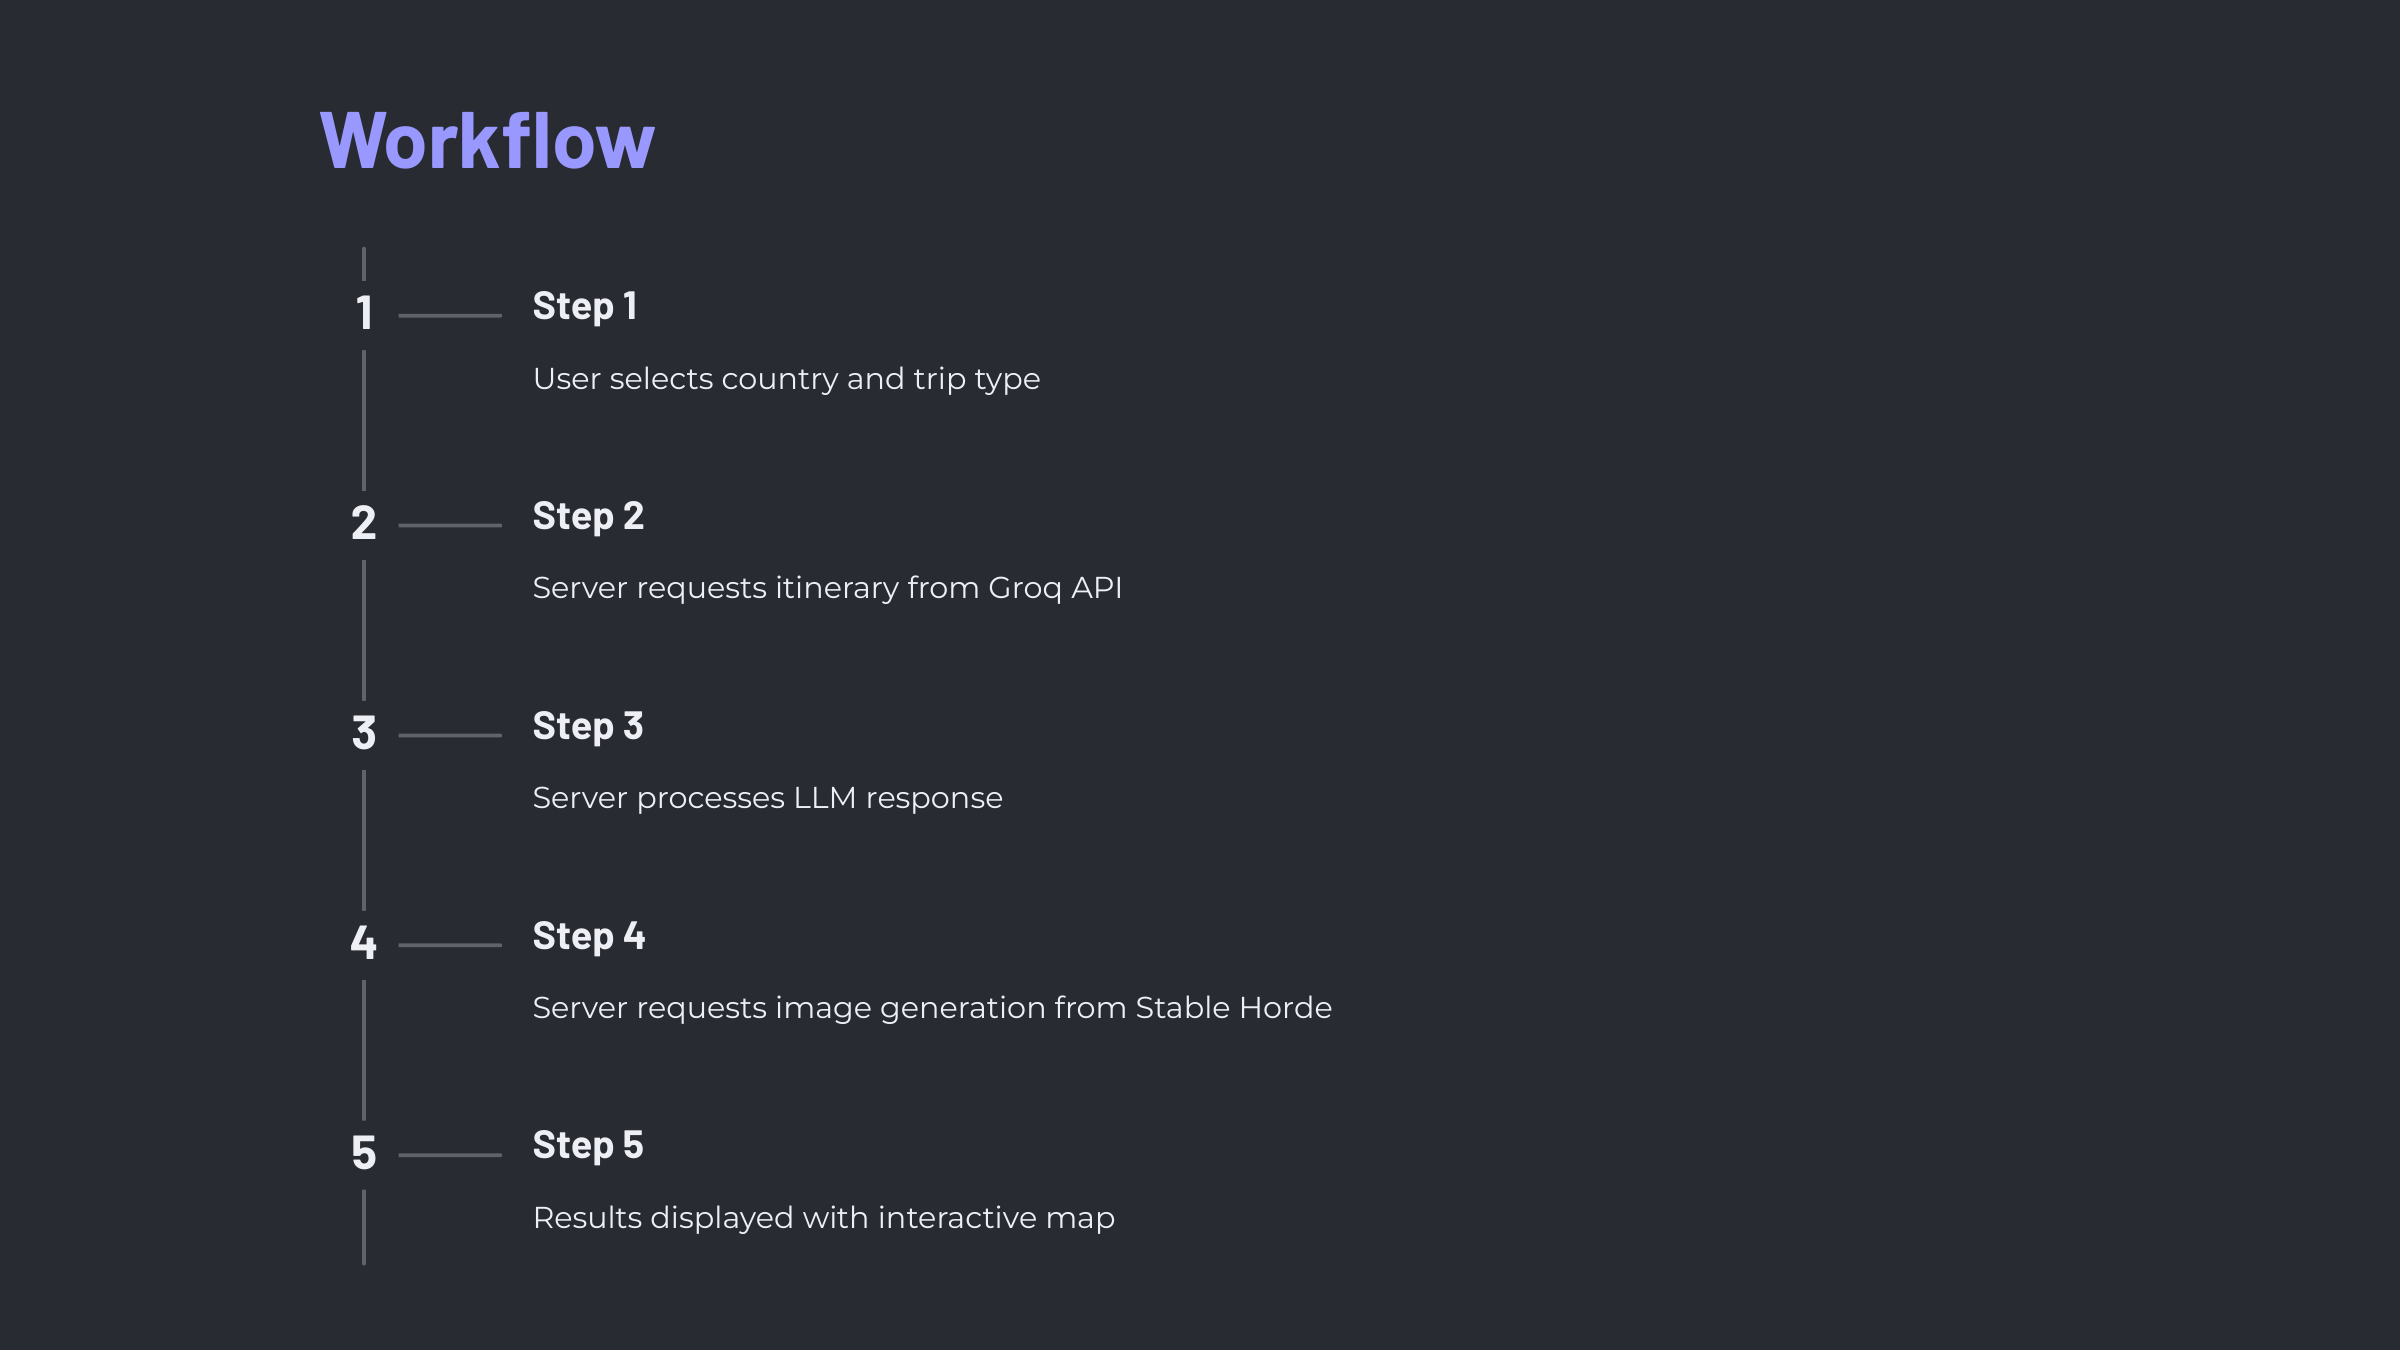

Workflow

Step 1

1

User selects country and trip type
Step 2

2

Server requests itinerary from Groq API
Step 3

3

Server processes LLM response
Step 4

4

Server requests image generation from Stable Horde
Step 5

5

Results displayed with interactive map